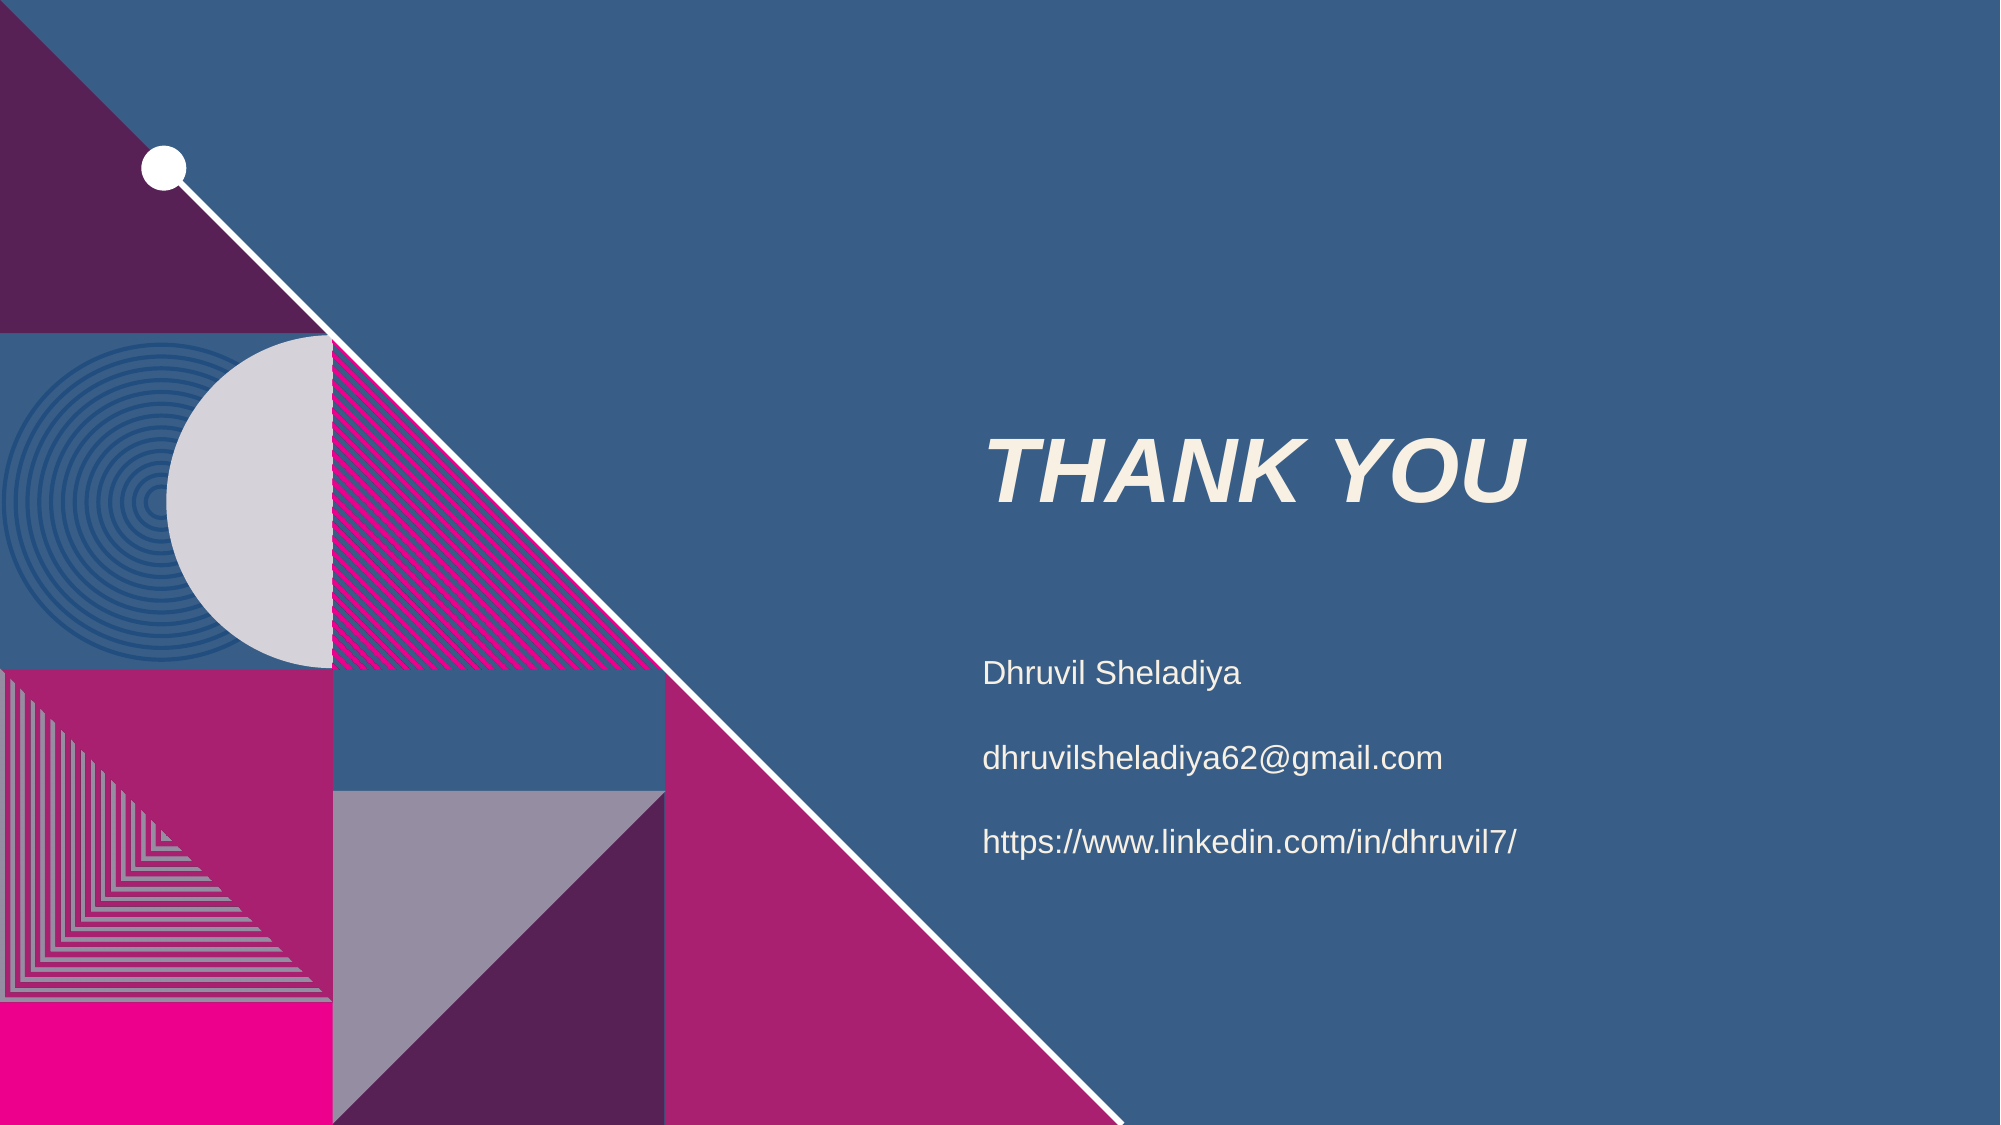

# THANK YOU
Dhruvil Sheladiya
dhruvilsheladiya62@gmail.com
https://www.linkedin.com/in/dhruvil7/